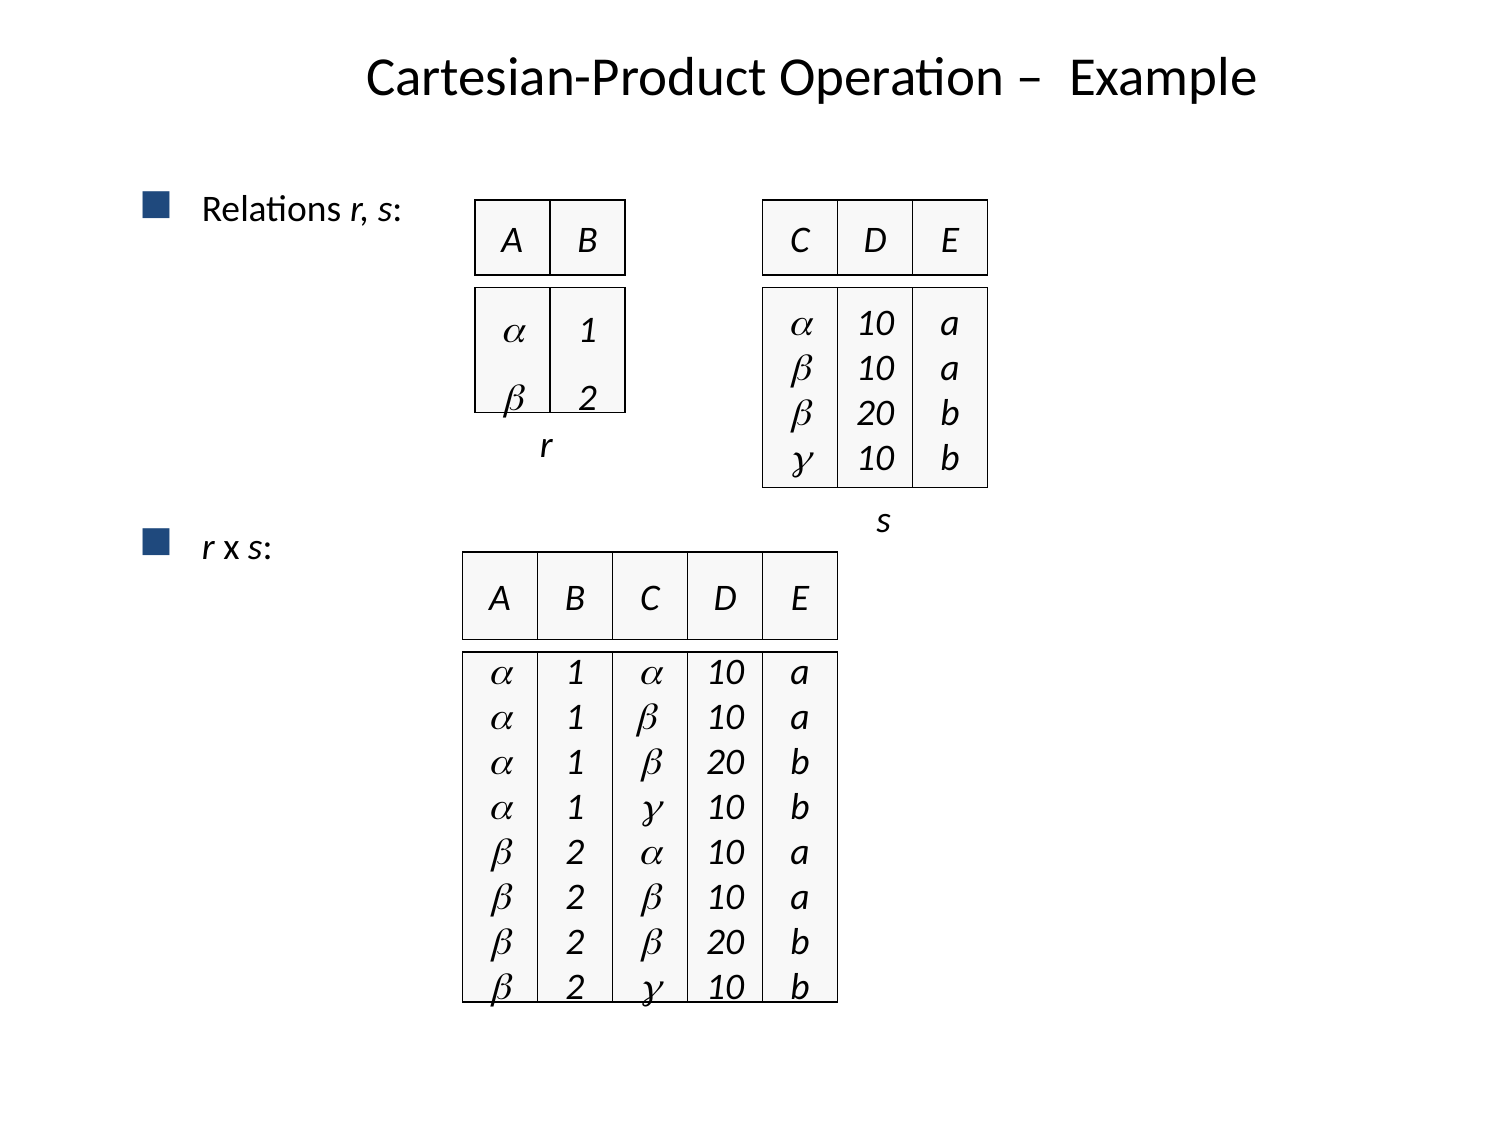

# Cartesian-Product Operation –  Example
Relations r, s:
A
B
C
D
E
α
β
1
2
α
β
β
γ
10
10
20
10
a
a
b
b
r
s
r x s:
A
B
C
D
E
α
α
α
α
β
β
β
β
1
1
1
1
2
2
2
2
α
β
β
γ
α
β
β
γ
10
10
20
10
10
10
20
10
a
a
b
b
a
a
b
b